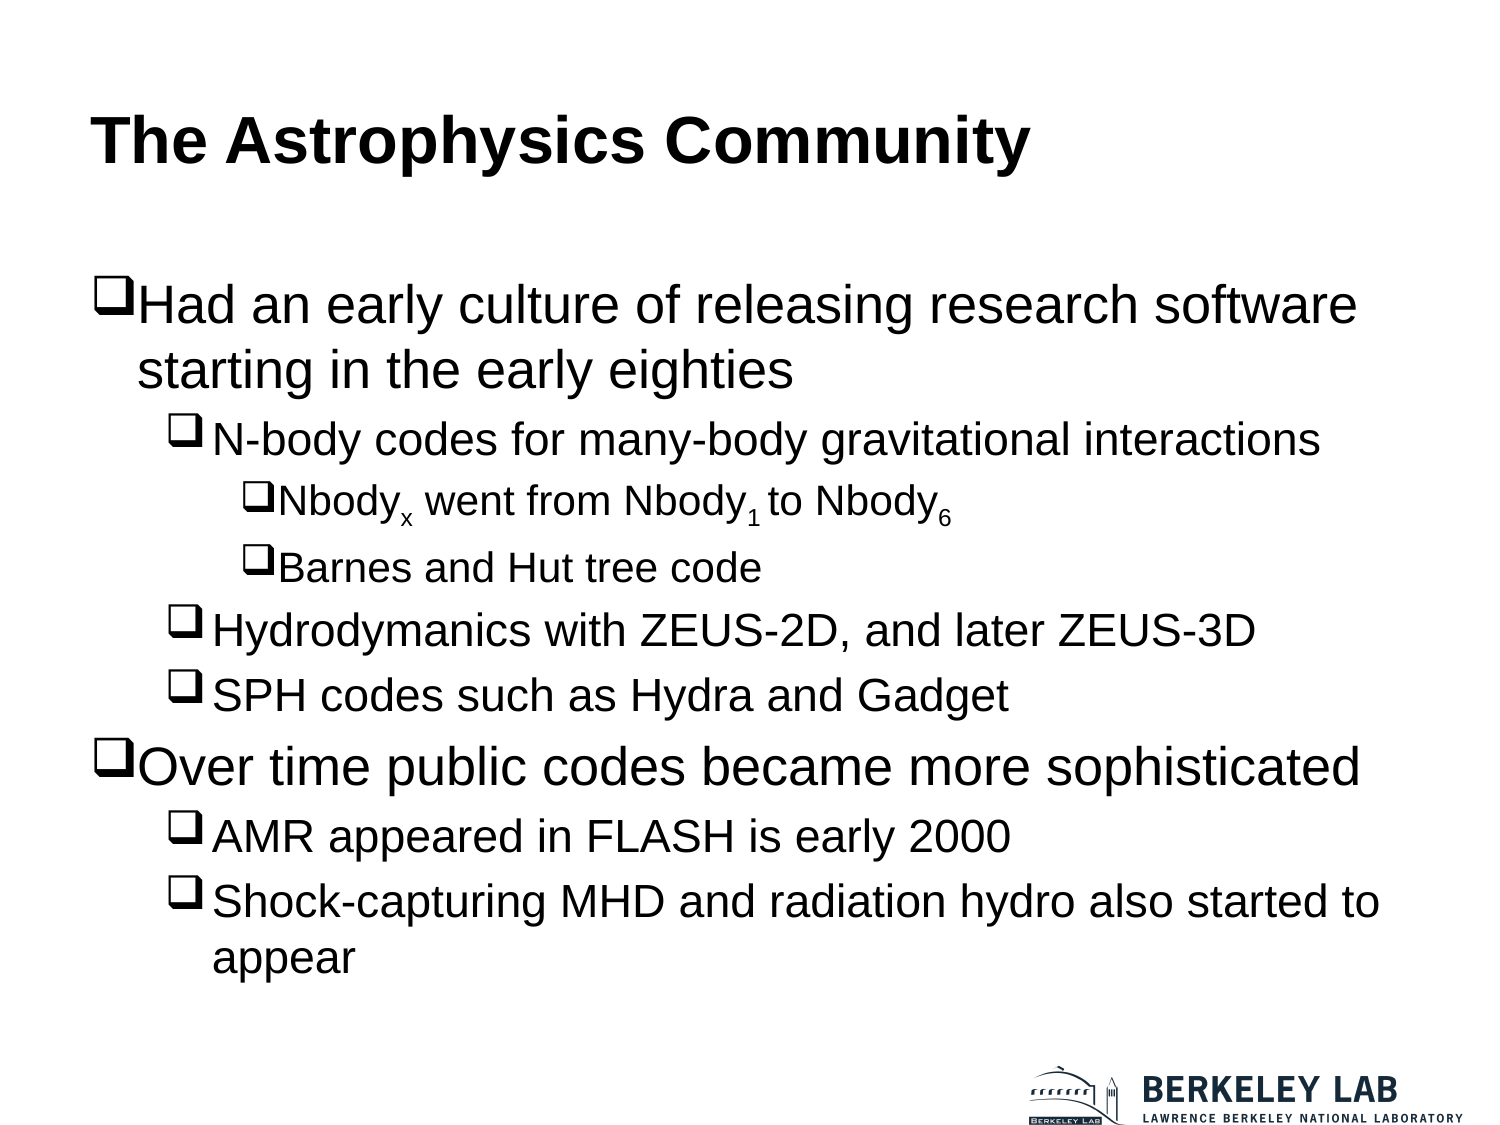

# The Astrophysics Community
Had an early culture of releasing research software starting in the early eighties
N-body codes for many-body gravitational interactions
Nbodyx went from Nbody1 to Nbody6
Barnes and Hut tree code
Hydrodymanics with ZEUS-2D, and later ZEUS-3D
SPH codes such as Hydra and Gadget
Over time public codes became more sophisticated
AMR appeared in FLASH is early 2000
Shock-capturing MHD and radiation hydro also started to appear